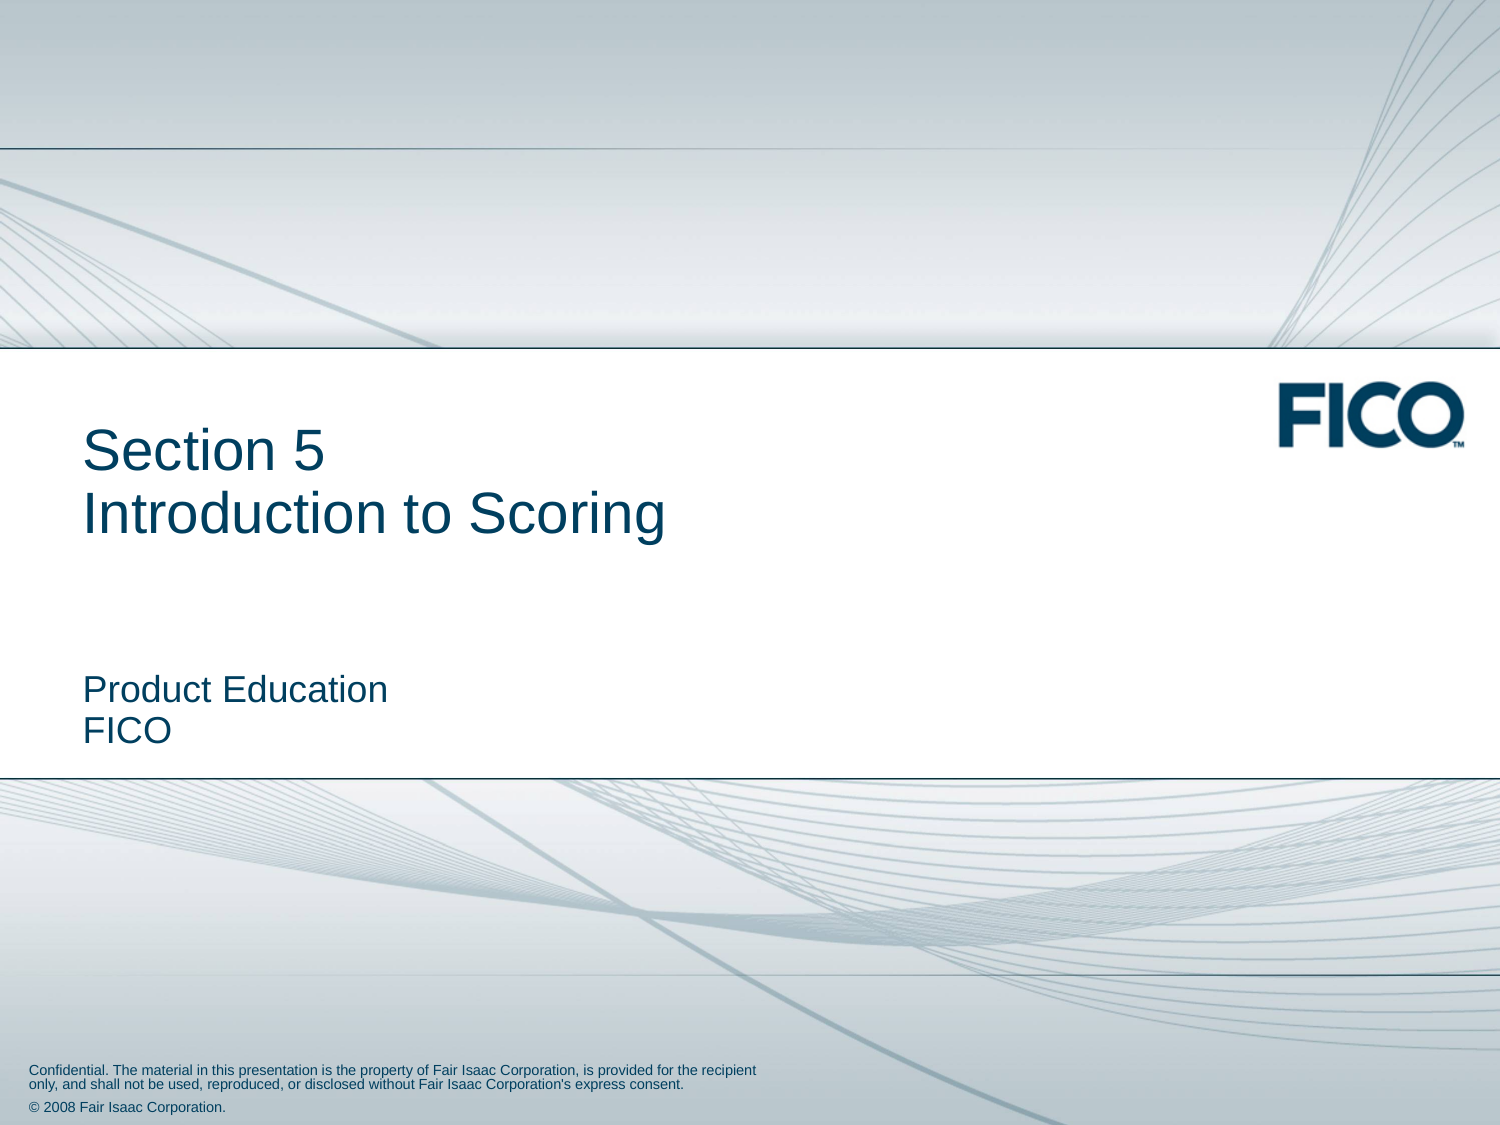

# Section 5 Introduction to Scoring

Product Education
FICO